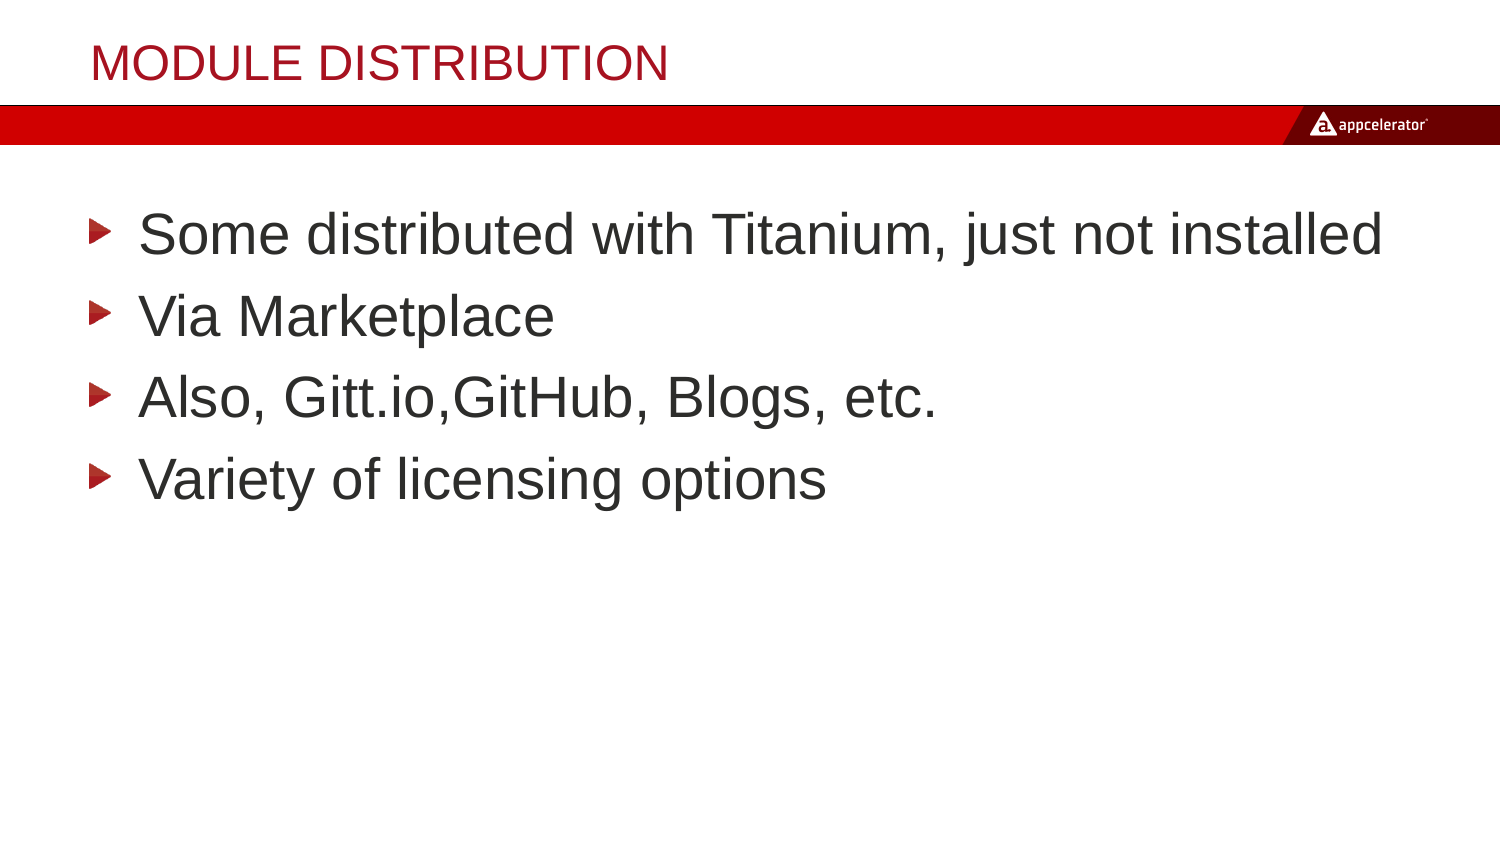

# Module Distribution
Some distributed with Titanium, just not installed
Via Marketplace
Also, Gitt.io,GitHub, Blogs, etc.
Variety of licensing options